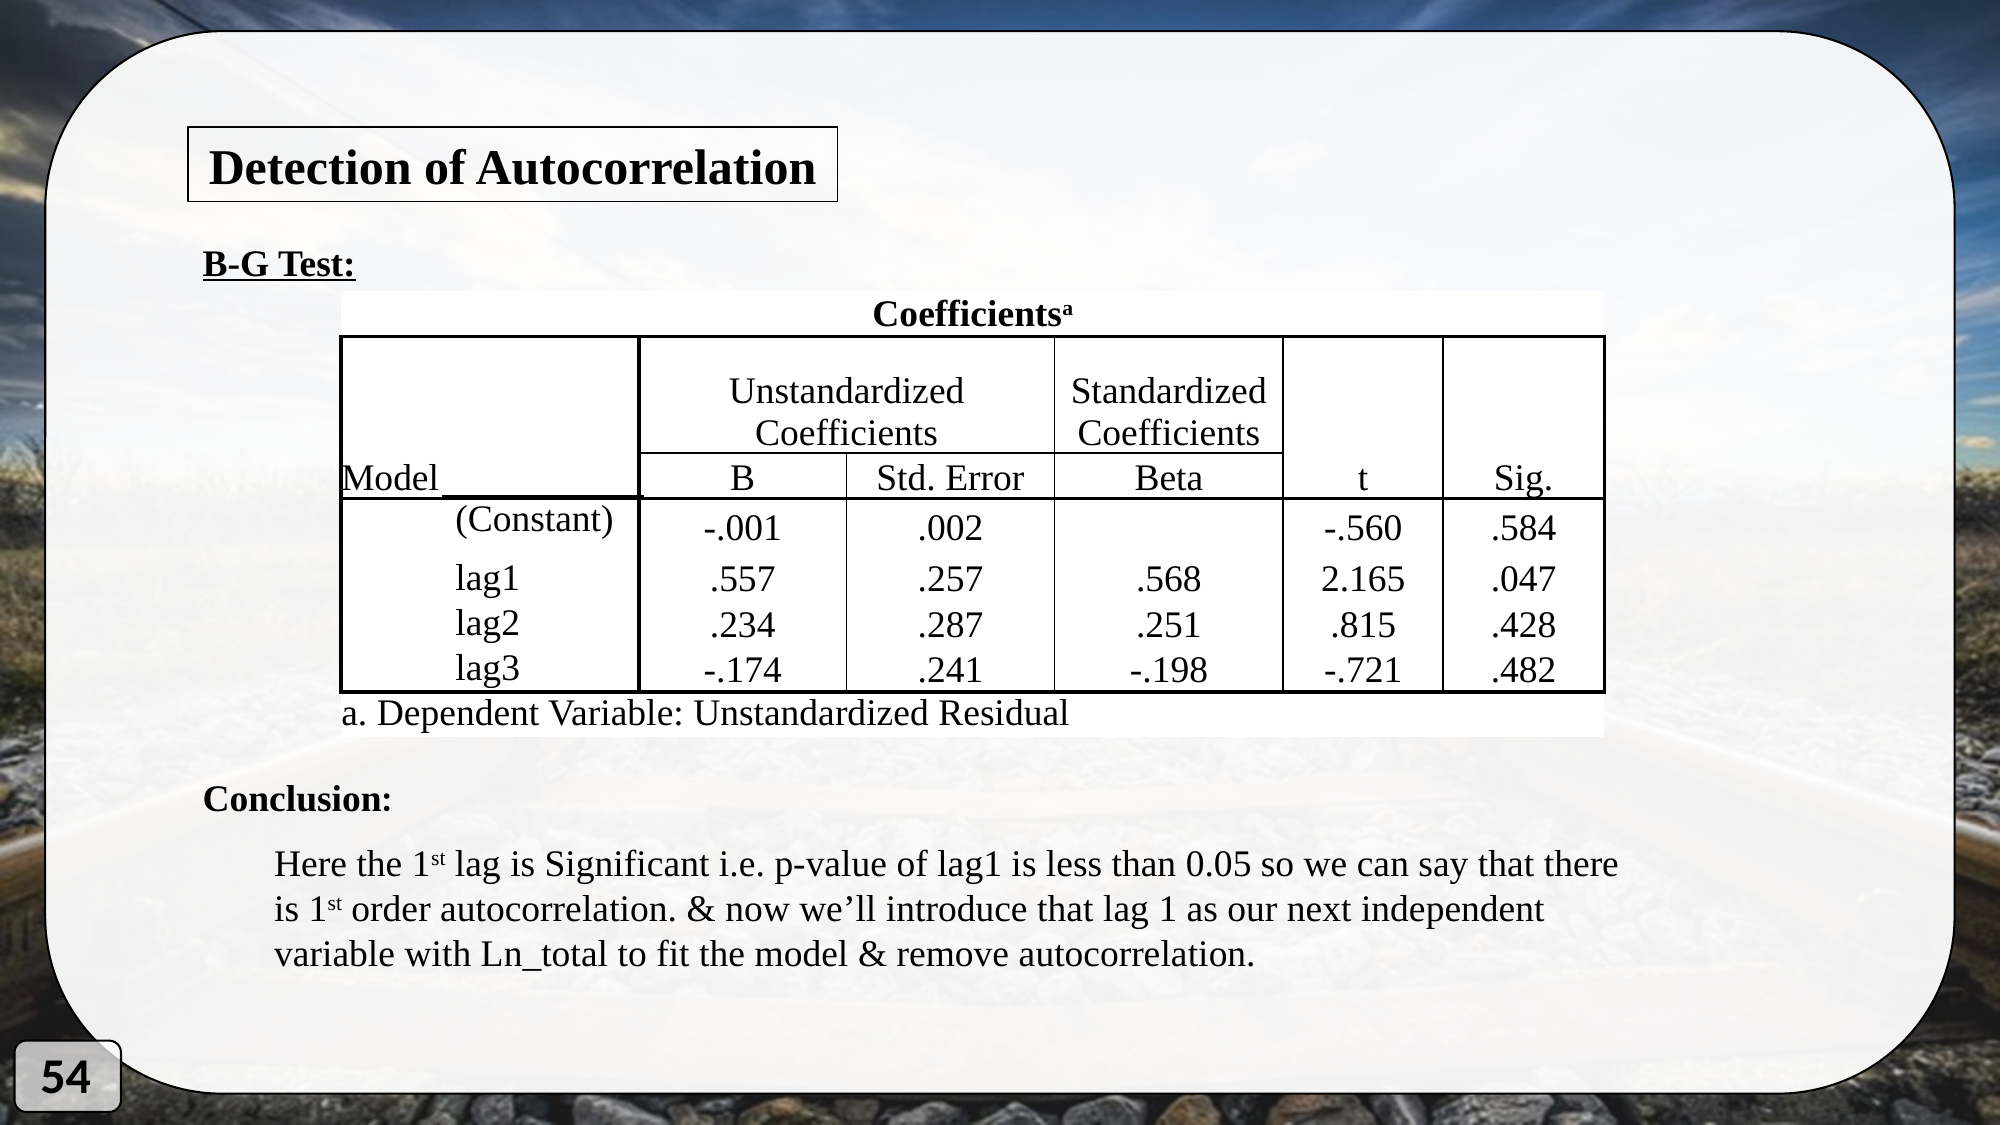

Detection of Autocorrelation
B-G Test:
| Coefficientsa |  |  |  |  |  |  |
| --- | --- | --- | --- | --- | --- | --- |
| Model |  | Unstandardized Coefficients |  | Standardized Coefficients | t | Sig. |
|  |  | B | Std. Error | Beta |  |  |
|  | (Constant) | -.001 | .002 |  | -.560 | .584 |
|  | lag1 | .557 | .257 | .568 | 2.165 | .047 |
|  | lag2 | .234 | .287 | .251 | .815 | .428 |
|  | lag3 | -.174 | .241 | -.198 | -.721 | .482 |
| a. Dependent Variable: Unstandardized Residual |  |  |  |  |  |  |
Conclusion:
Here the 1st lag is Significant i.e. p-value of lag1 is less than 0.05 so we can say that there is 1st order autocorrelation. & now we’ll introduce that lag 1 as our next independent variable with Ln_total to fit the model & remove autocorrelation.
54